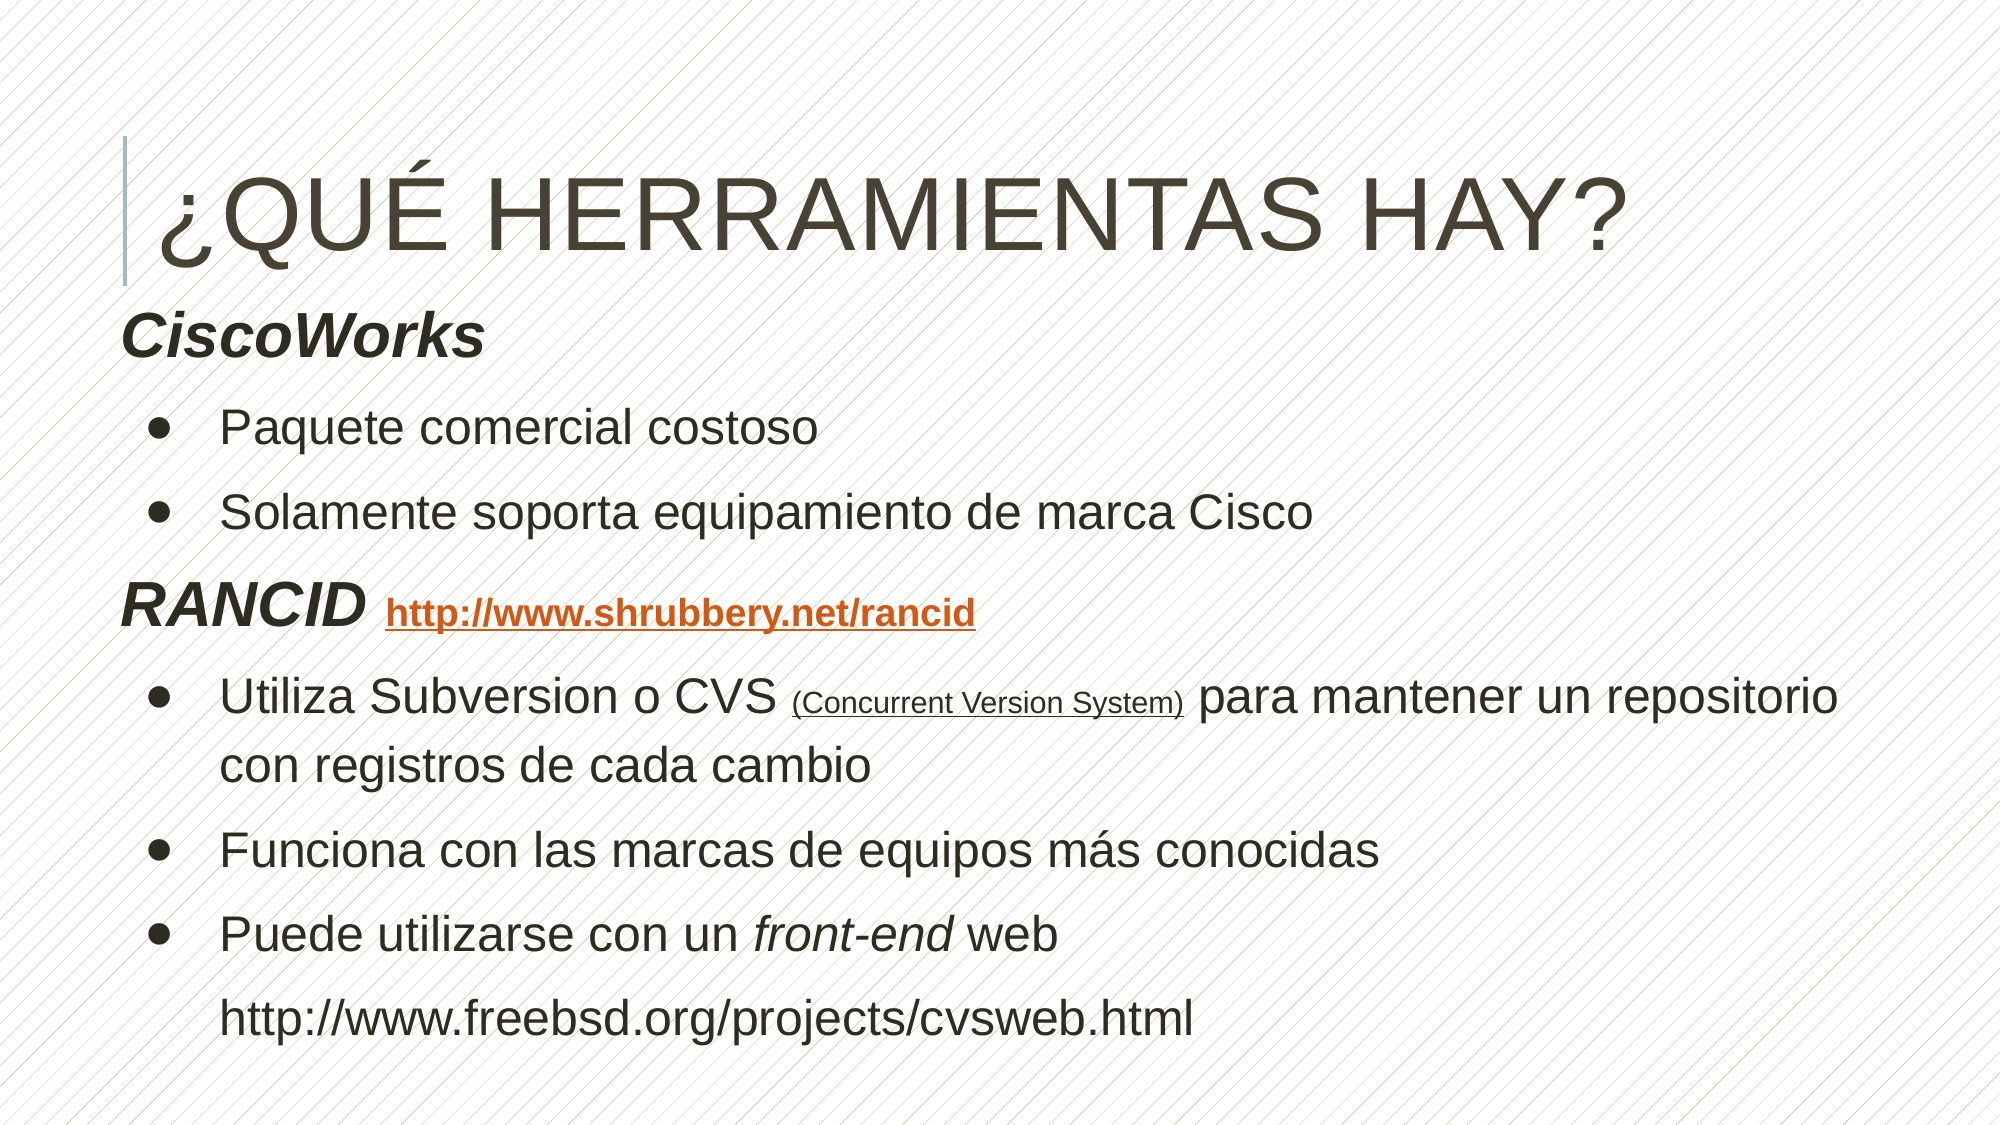

# ¿Qué herramientas hay?
CiscoWorks
Paquete comercial costoso
Solamente soporta equipamiento de marca Cisco
RANCID http://www.shrubbery.net/rancid
Utiliza Subversion o CVS (Concurrent Version System) para mantener un repositorio con registros de cada cambio
Funciona con las marcas de equipos más conocidas
Puede utilizarse con un front-end web
http://www.freebsd.org/projects/cvsweb.html